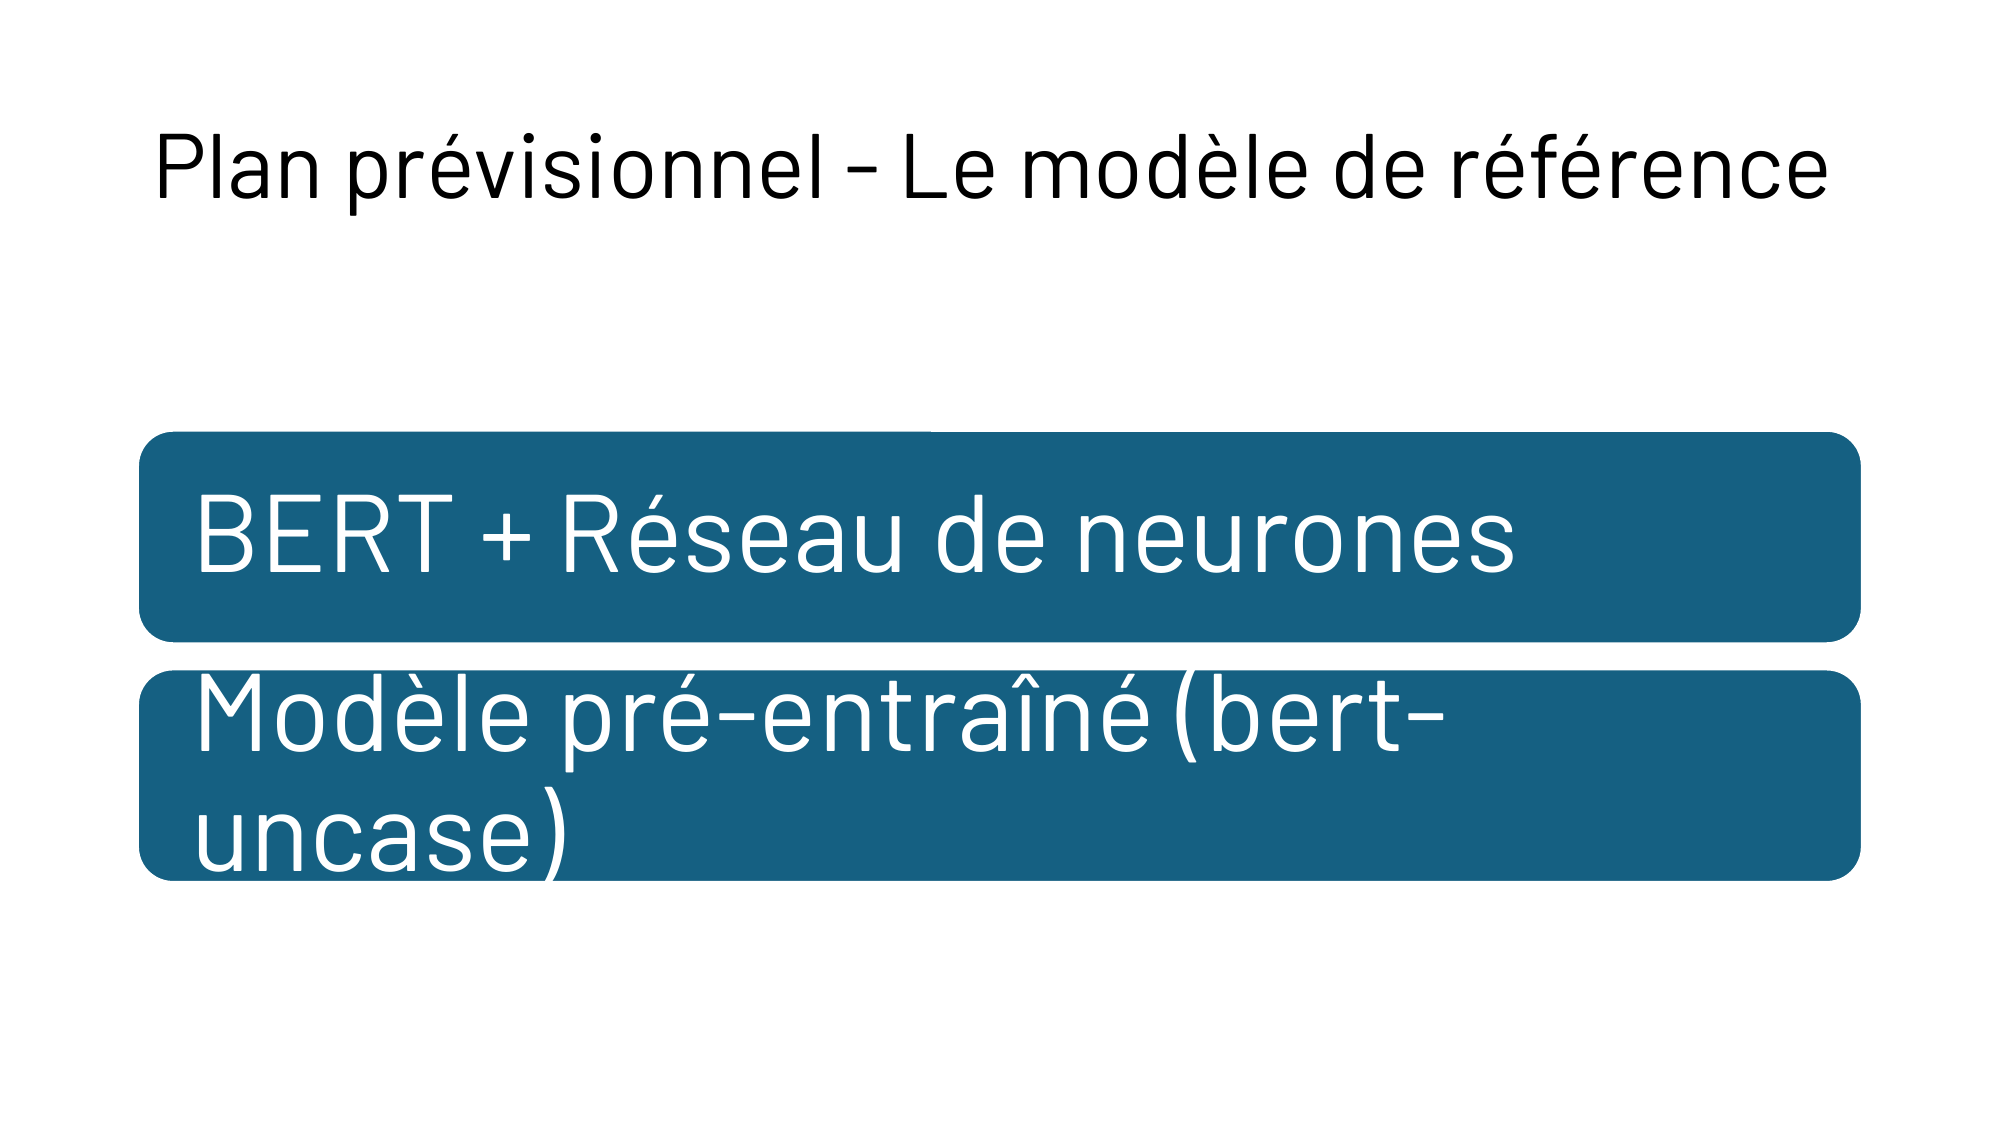

# Plan prévisionnel - Le modèle de référence
BERT + Réseau de neurones
Modèle pré-entraîné (bert-uncase)